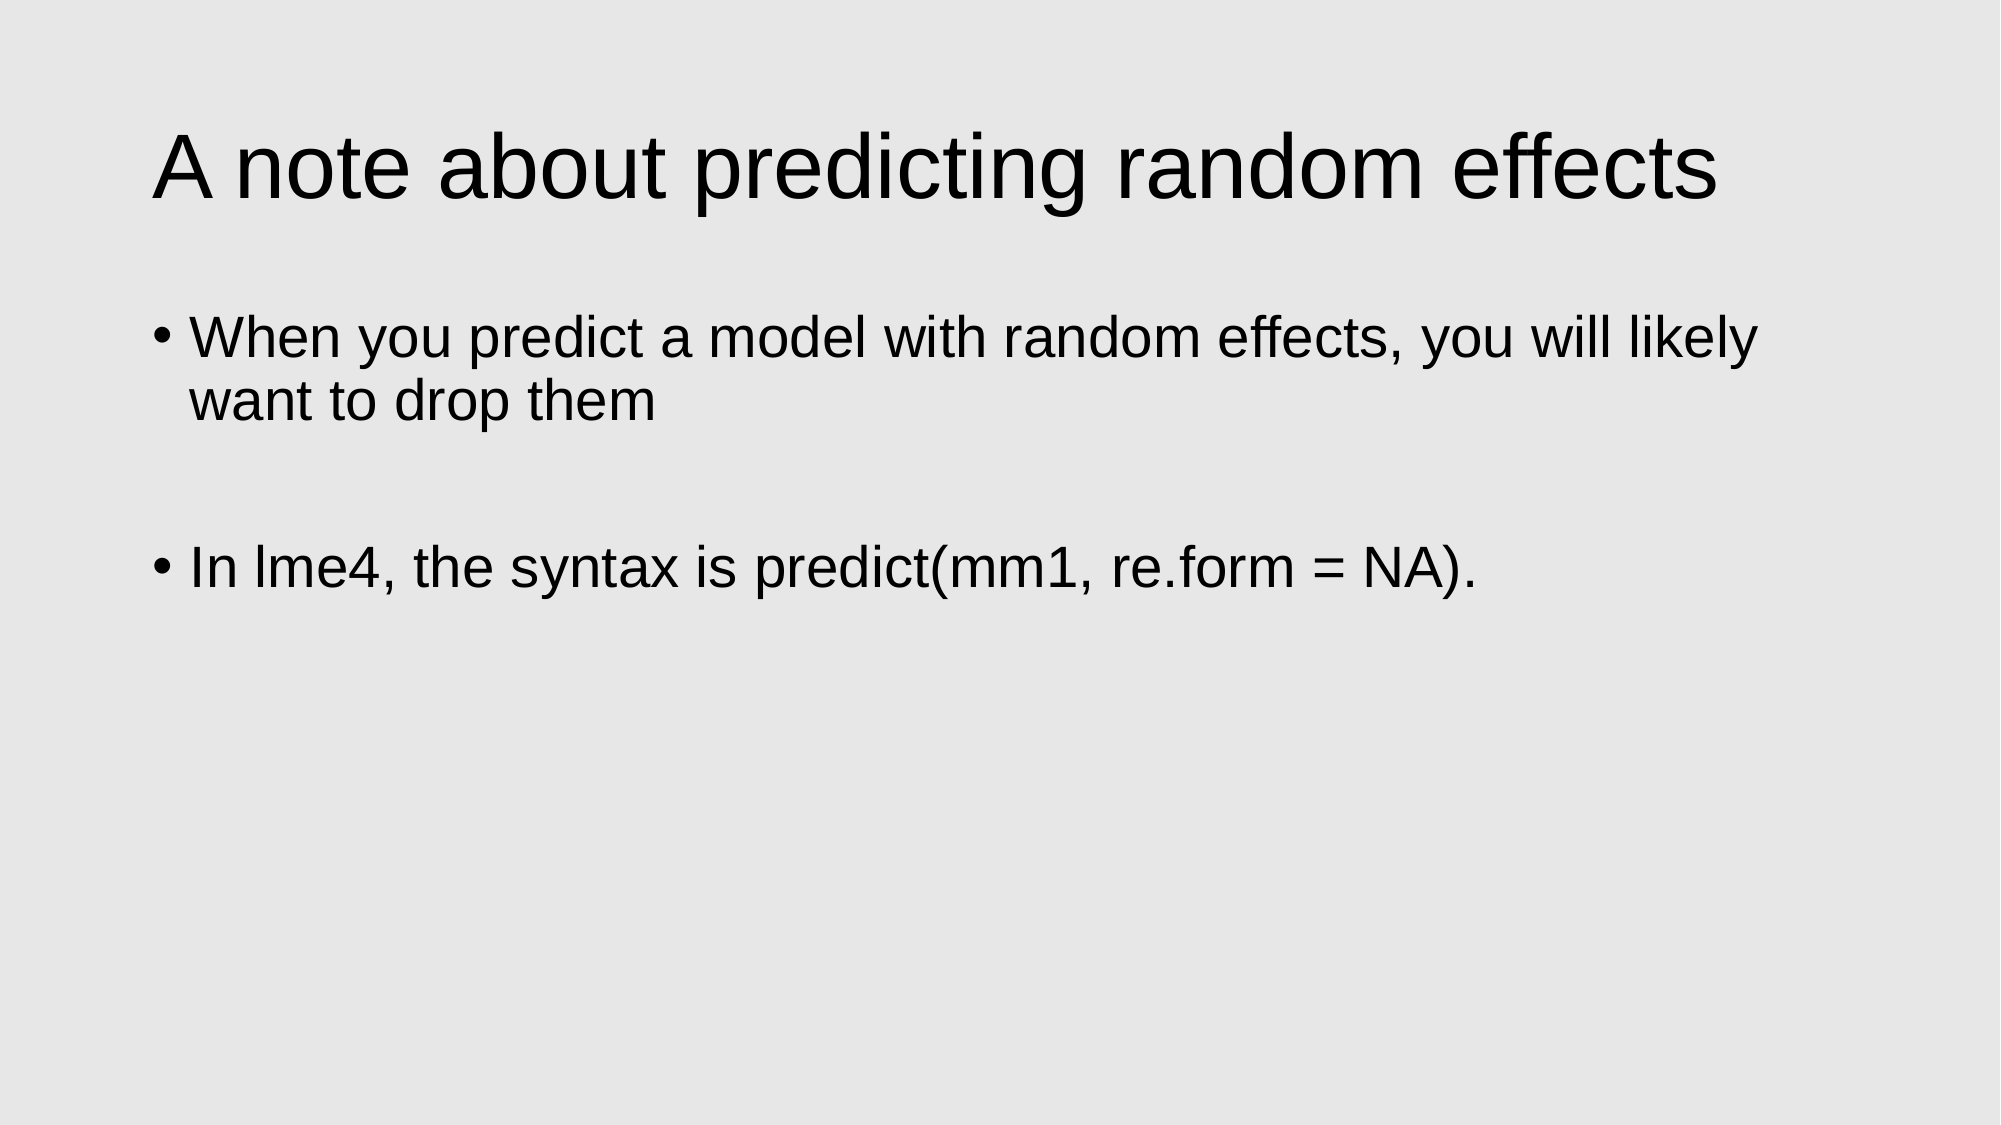

# A note about predicting random effects
When you predict a model with random effects, you will likely want to drop them

In lme4, the syntax is predict(mm1, re.form = NA).